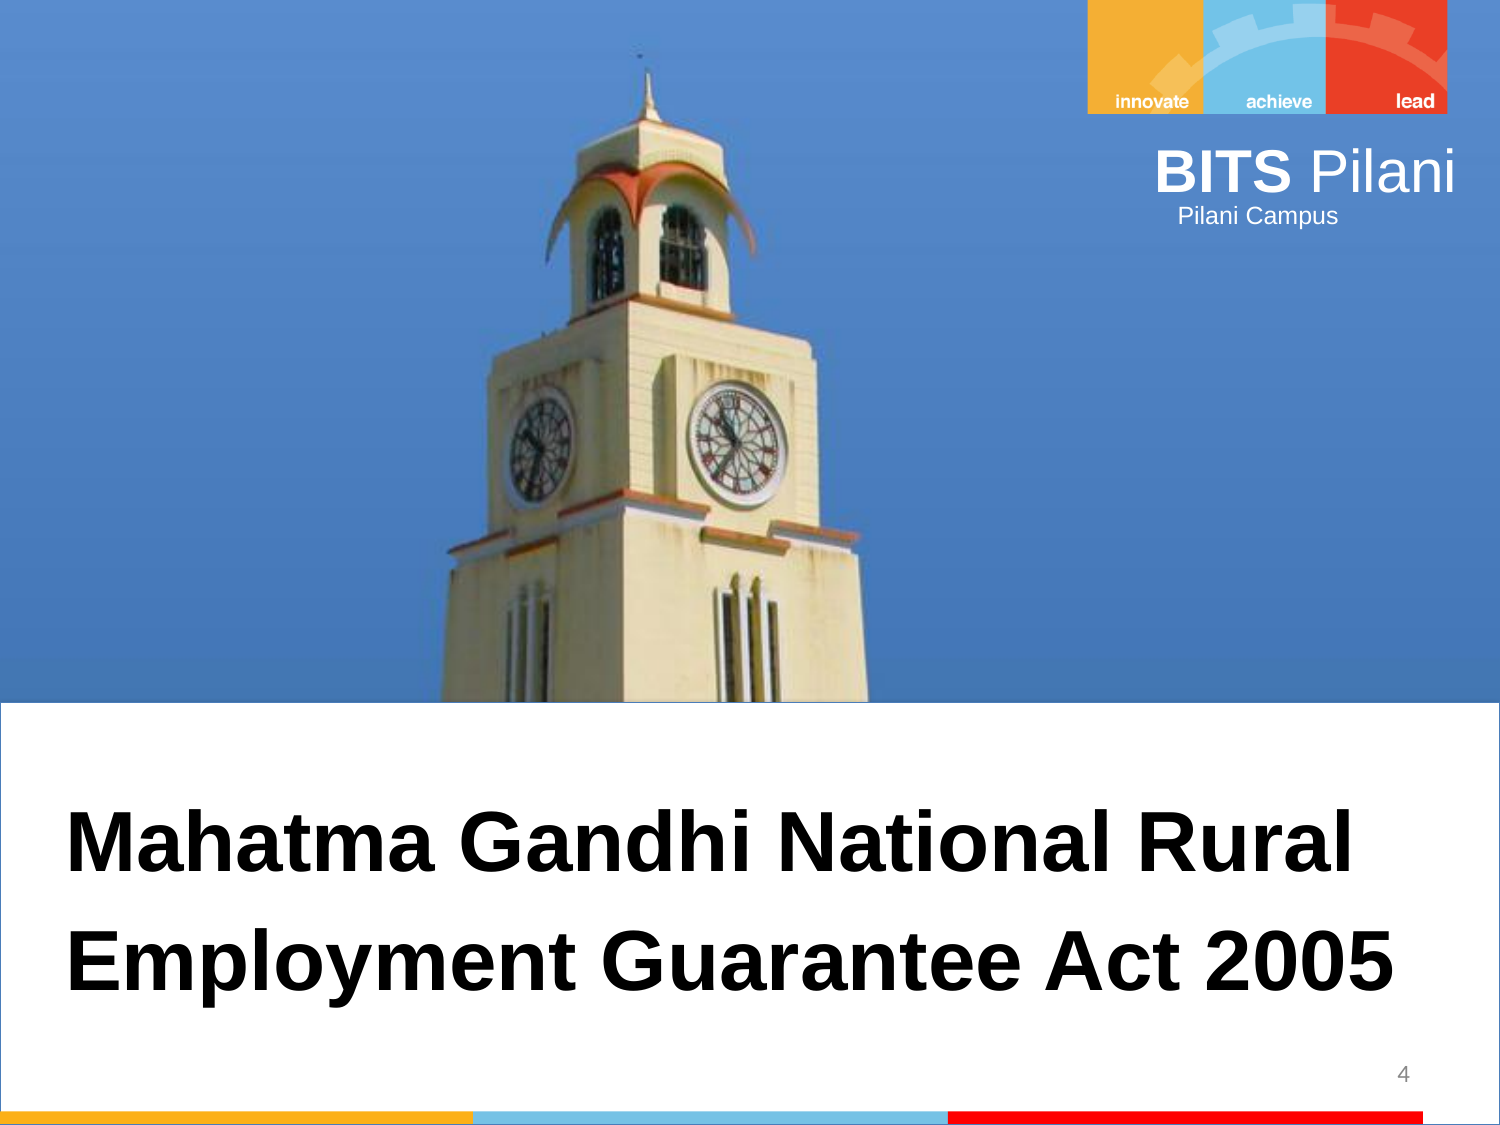

Mahatma Gandhi National Rural Employment Guarantee Act 2005
4